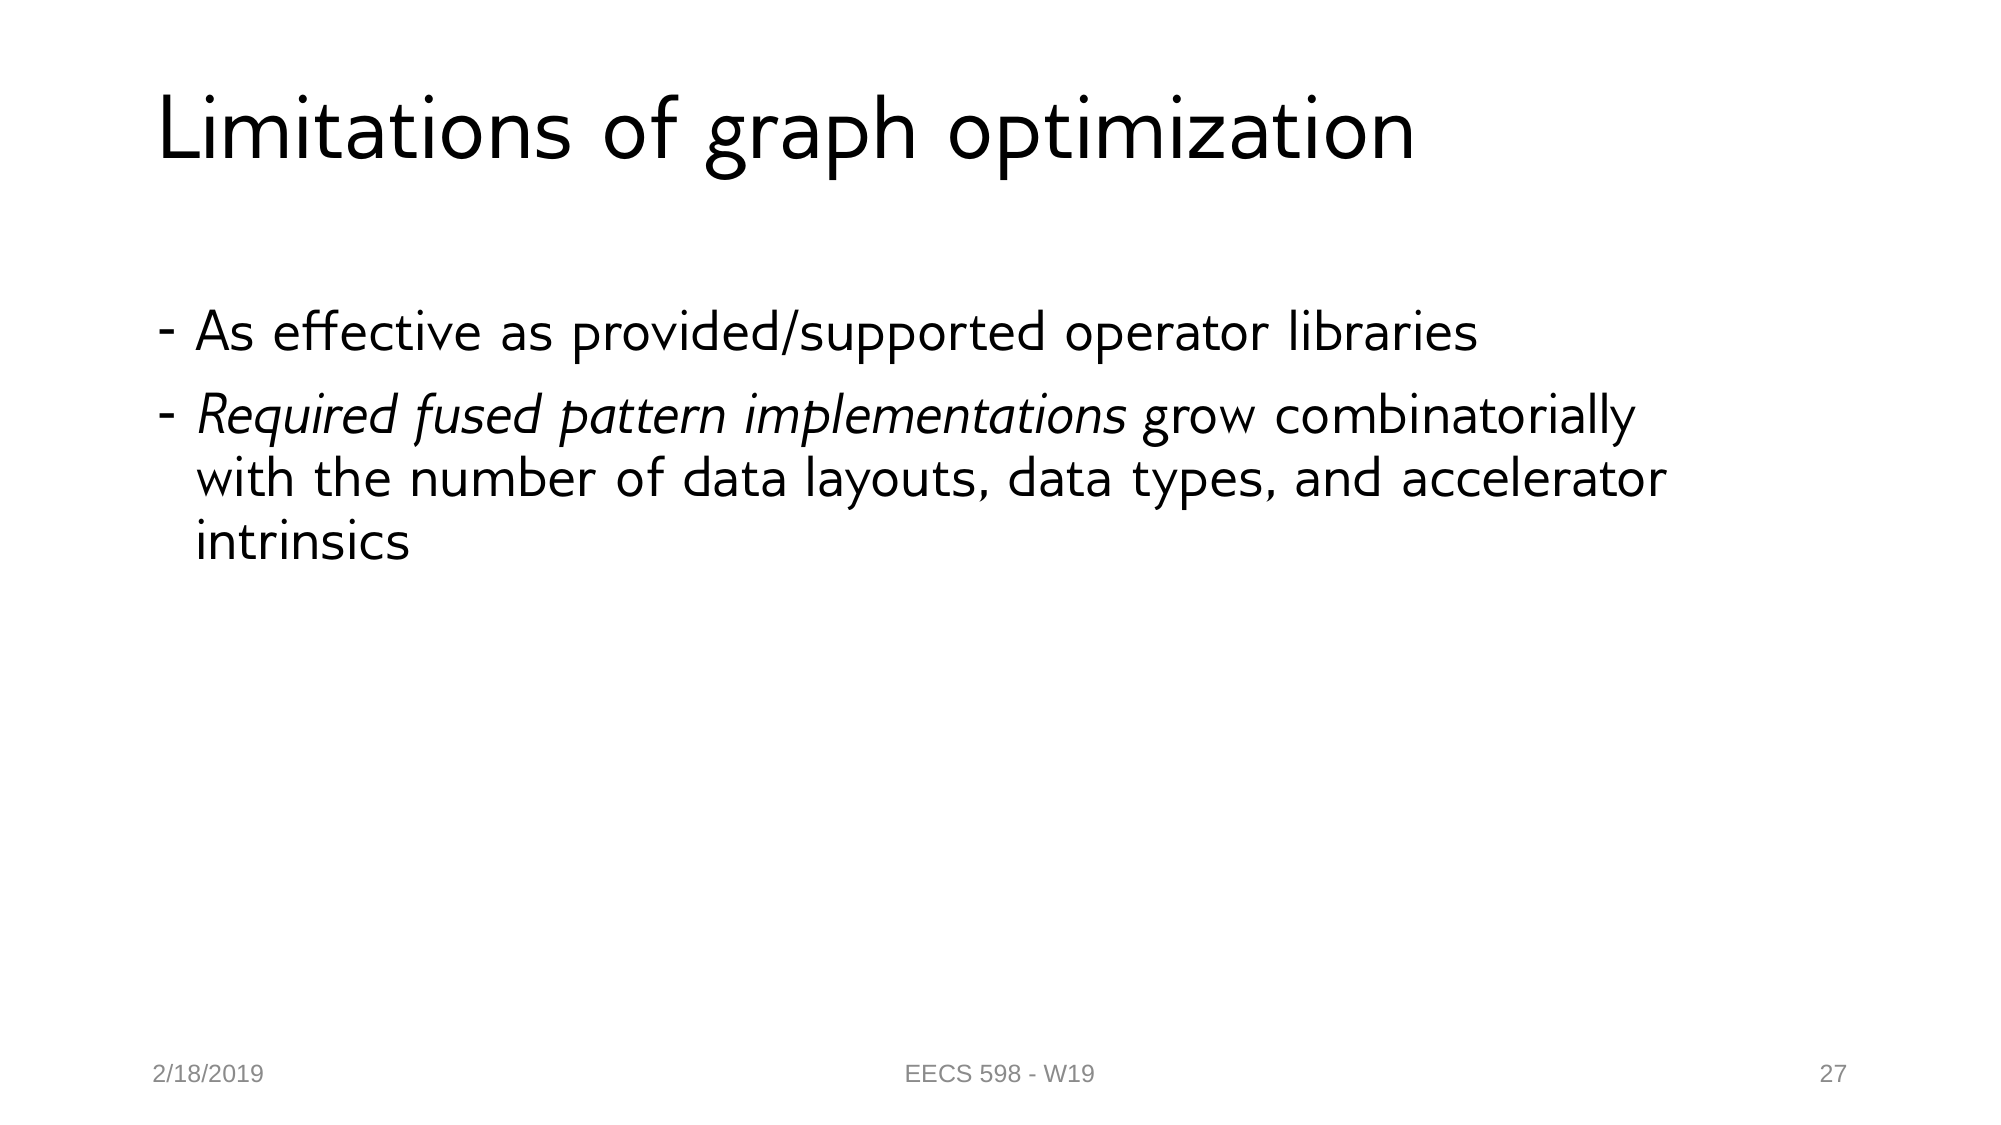

# Limitations of graph optimization
As effective as provided/supported operator libraries
Required fused pattern implementations grow combinatorially
with the number of data layouts, data types, and accelerator intrinsics

2/18/2019
EECS 598 - W19
27